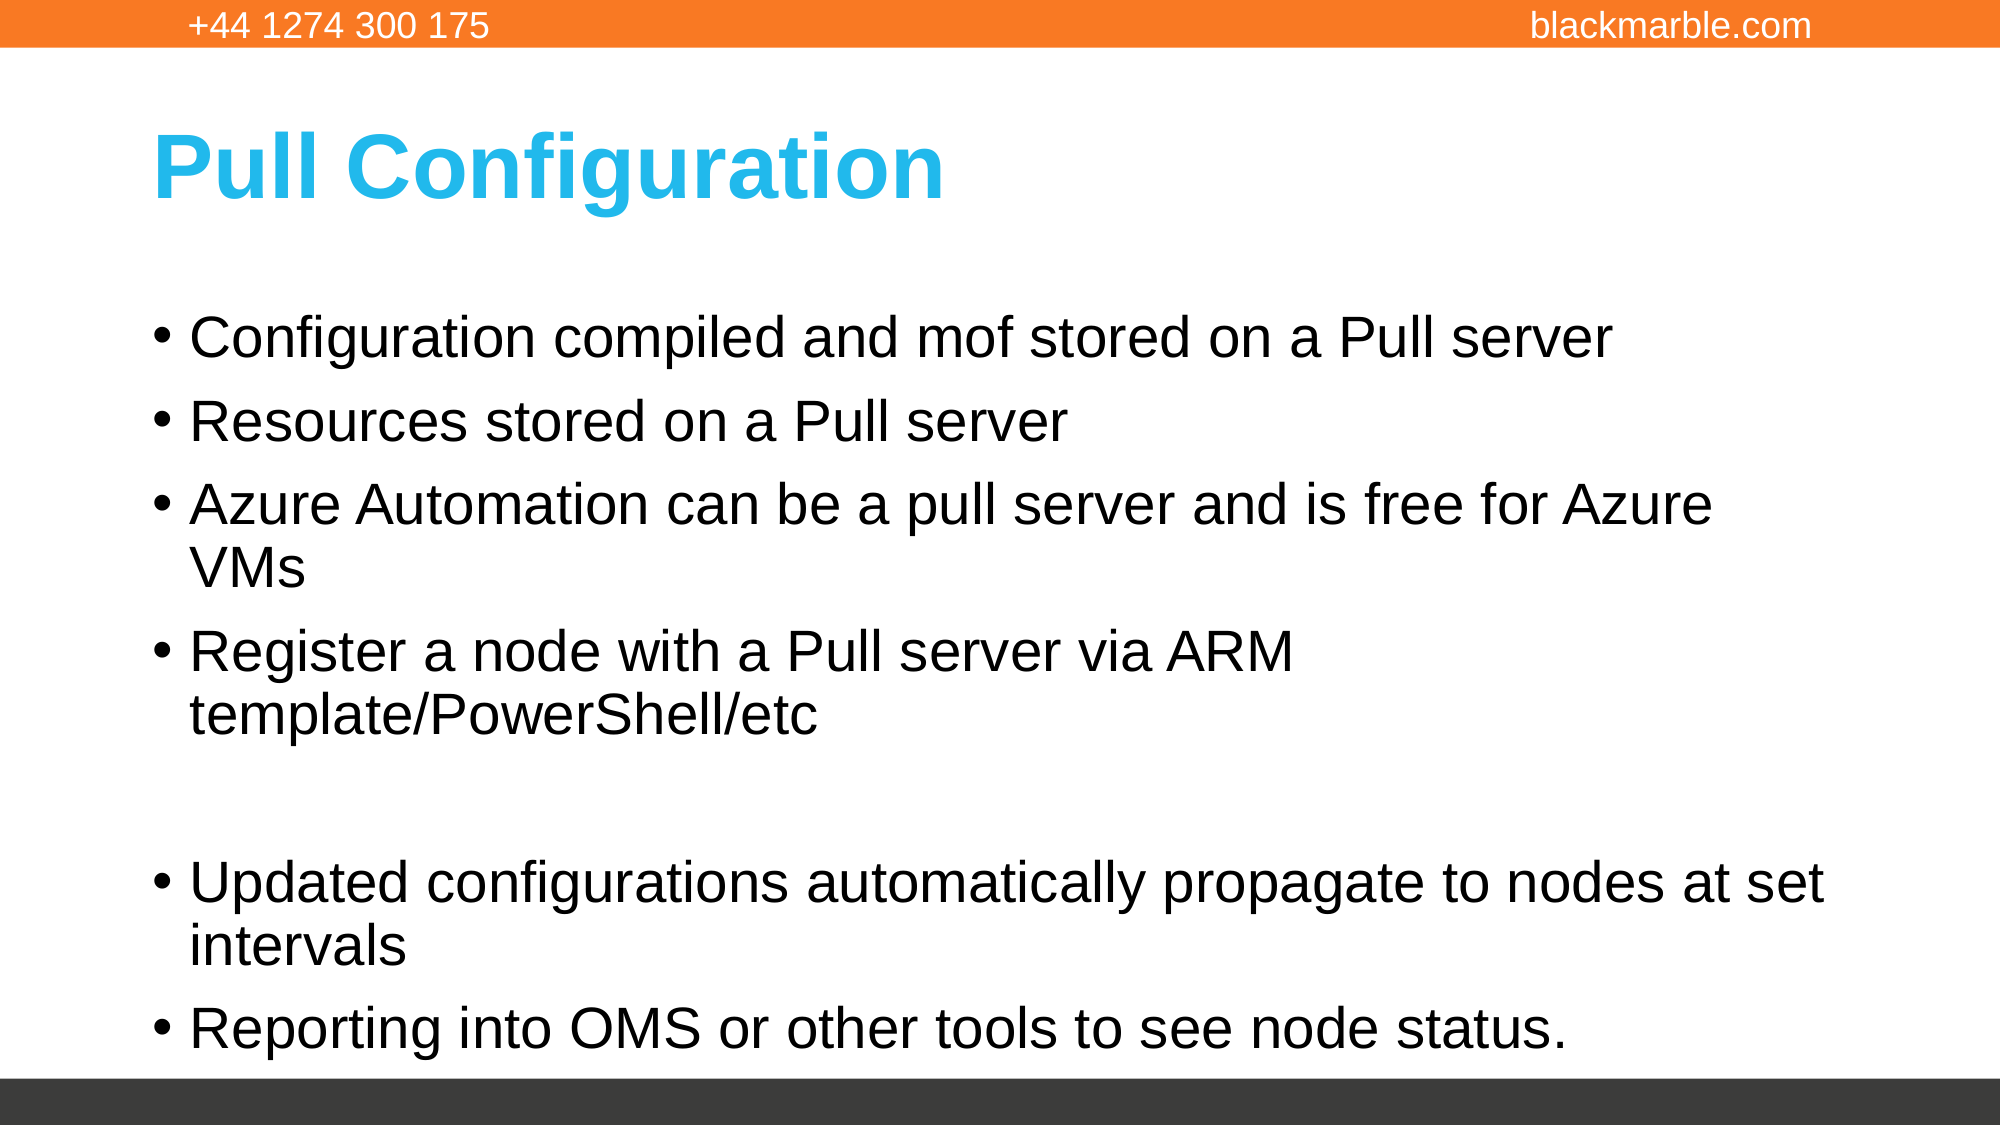

# Pull Configuration
Configuration compiled and mof stored on a Pull server
Resources stored on a Pull server
Azure Automation can be a pull server and is free for Azure VMs
Register a node with a Pull server via ARM template/PowerShell/etc

Updated configurations automatically propagate to nodes at set intervals
Reporting into OMS or other tools to see node status.